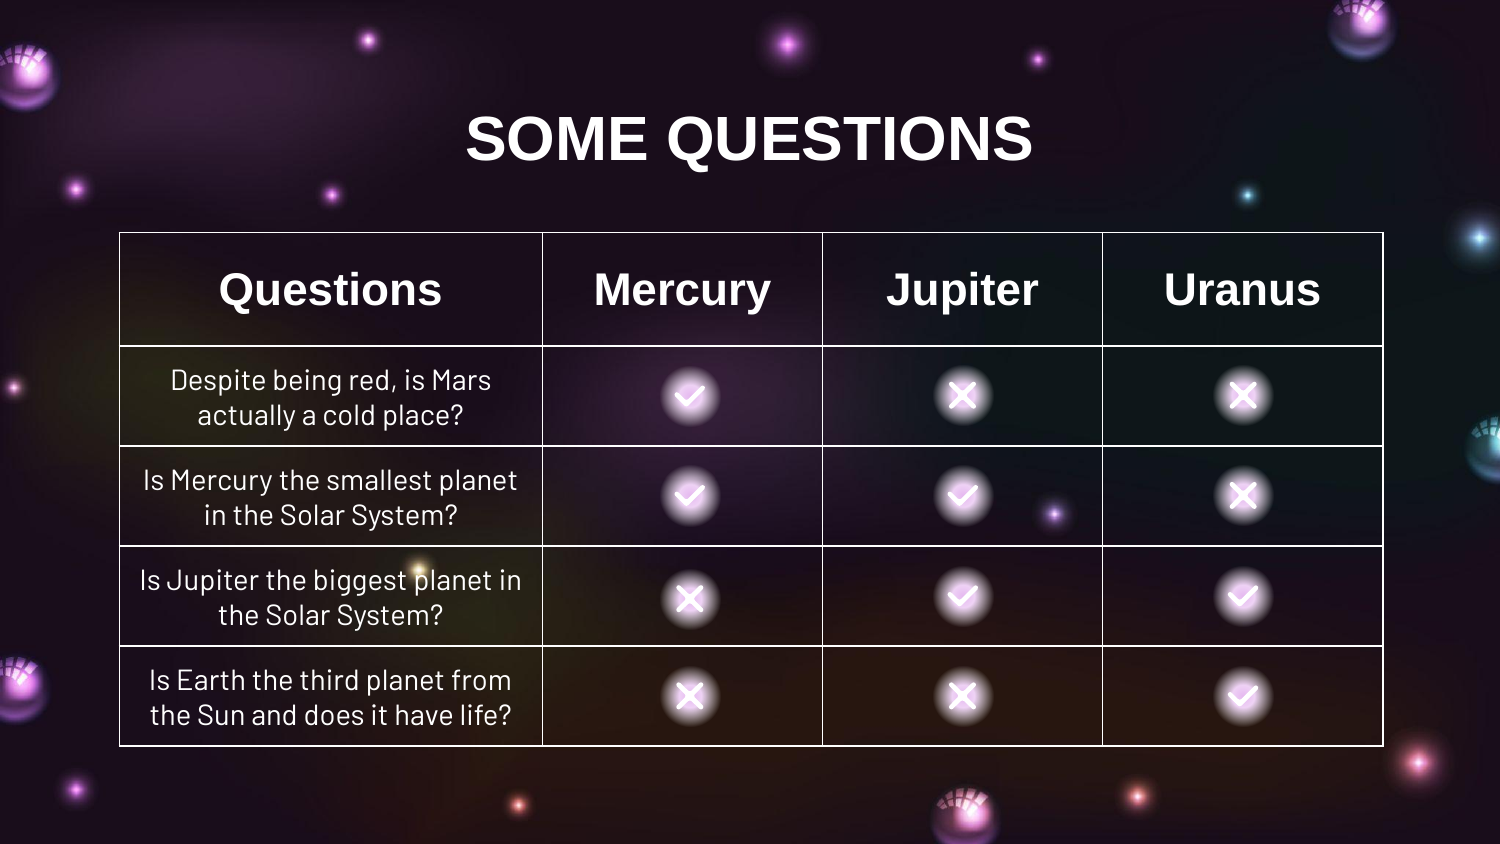

# SOME QUESTIONS
| Questions | Mercury | Jupiter | Uranus |
| --- | --- | --- | --- |
| Despite being red, is Mars actually a cold place? |  |  |  |
| Is Mercury the smallest planet in the Solar System? |  |  |  |
| Is Jupiter the biggest planet in the Solar System? |  |  |  |
| Is Earth the third planet from the Sun and does it have life? |  |  |  |